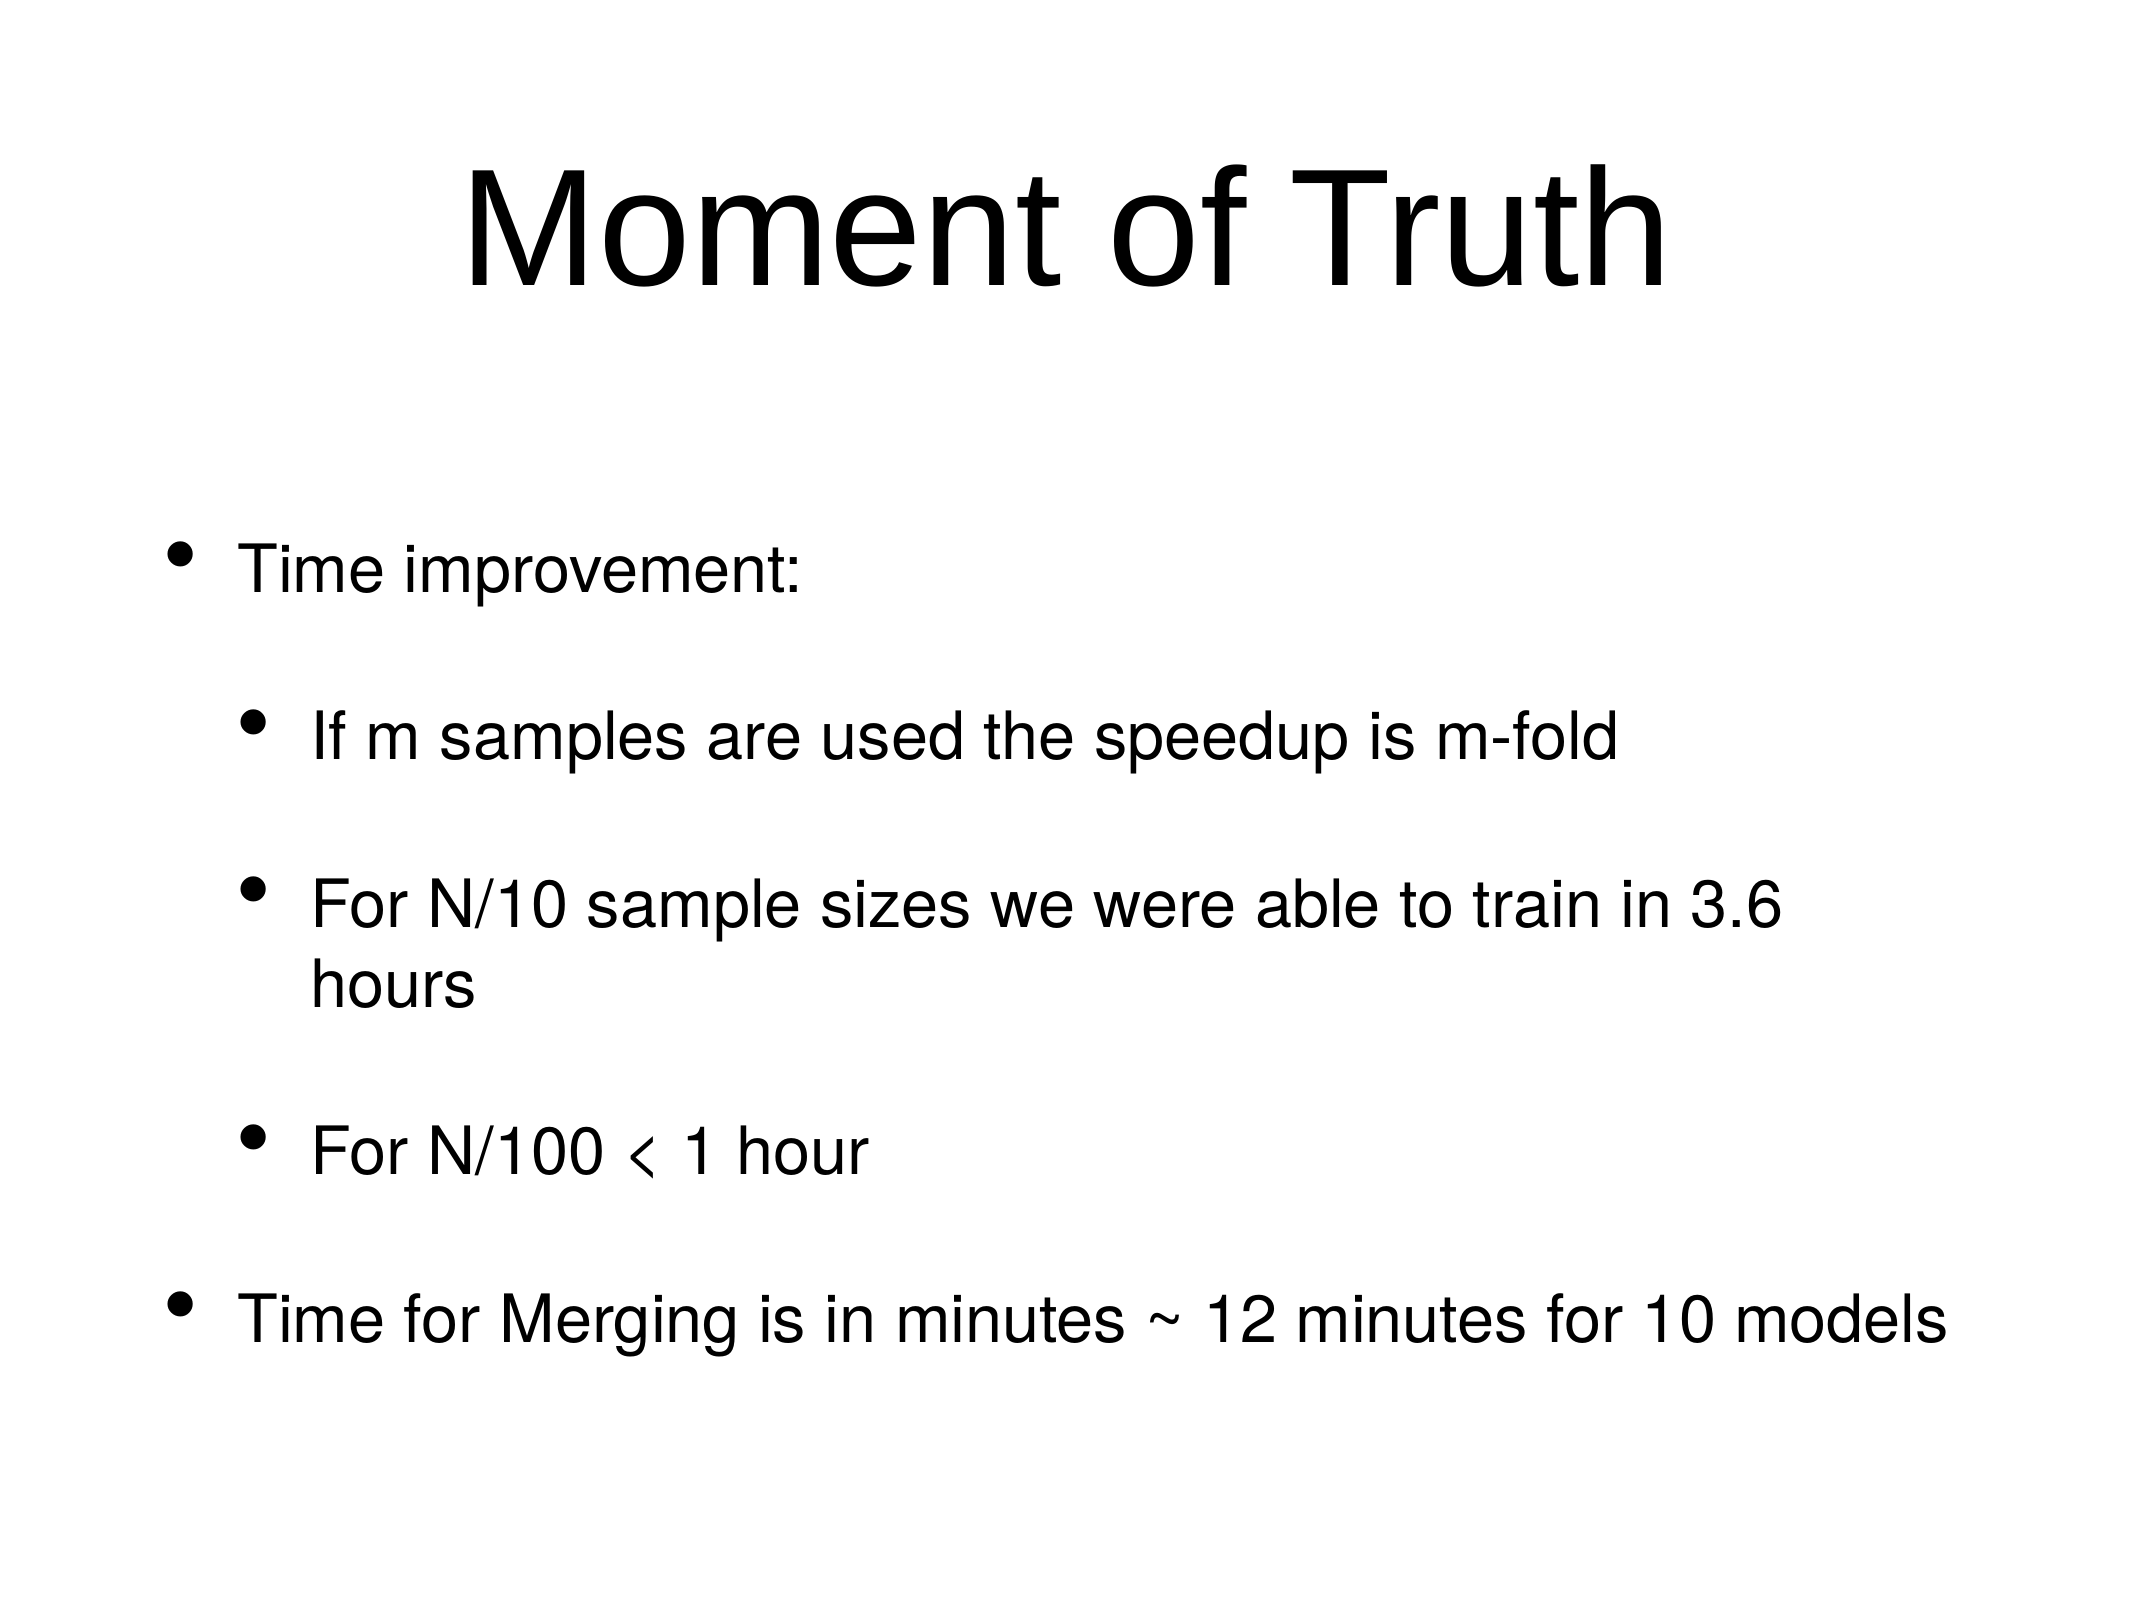

# Moment of Truth
Time improvement:
If m samples are used the speedup is m-fold
For N/10 sample sizes we were able to train in 3.6 hours
For N/100 < 1 hour
Time for Merging is in minutes ~ 12 minutes for 10 models